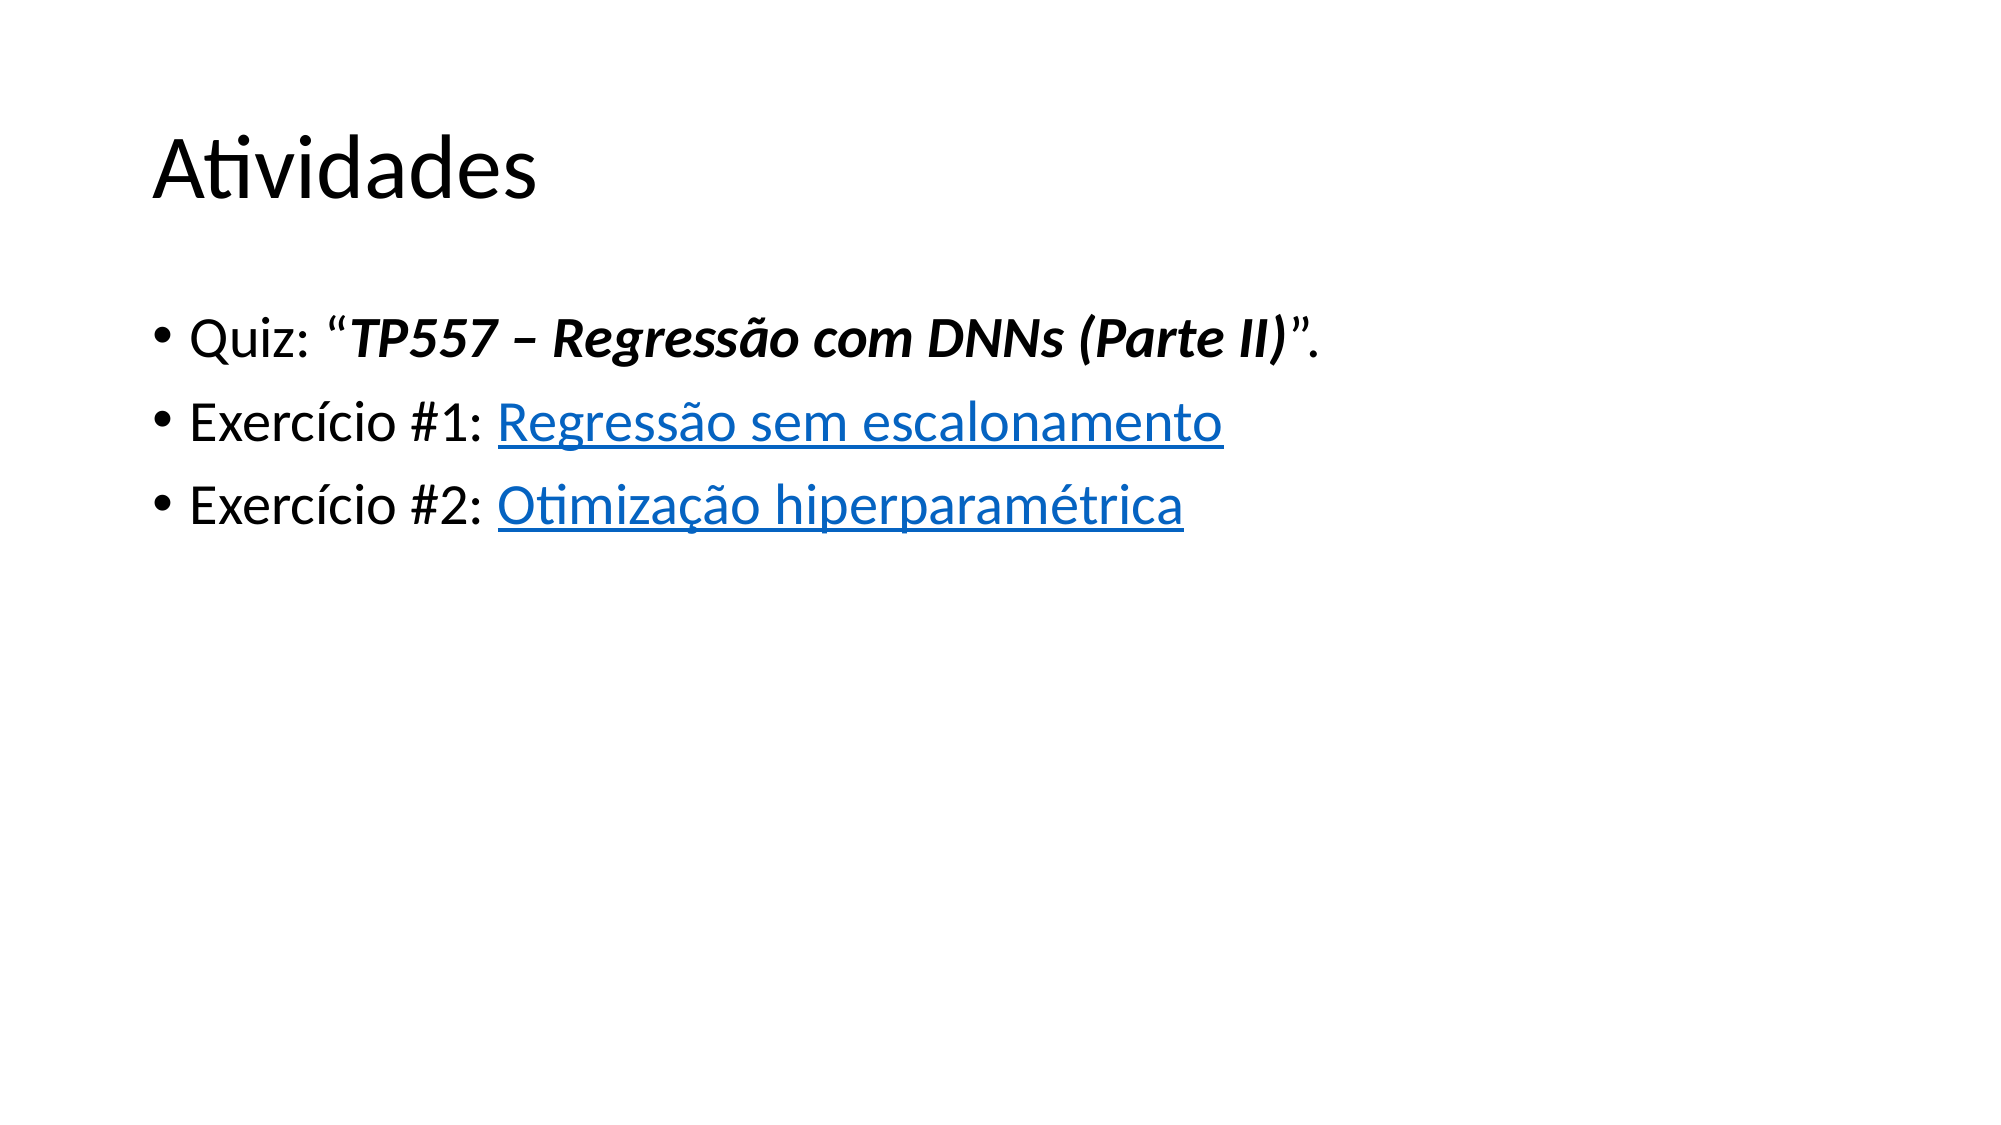

# Atividades
Quiz: “TP557 – Regressão com DNNs (Parte II)”.
Exercício #1: Regressão sem escalonamento
Exercício #2: Otimização hiperparamétrica